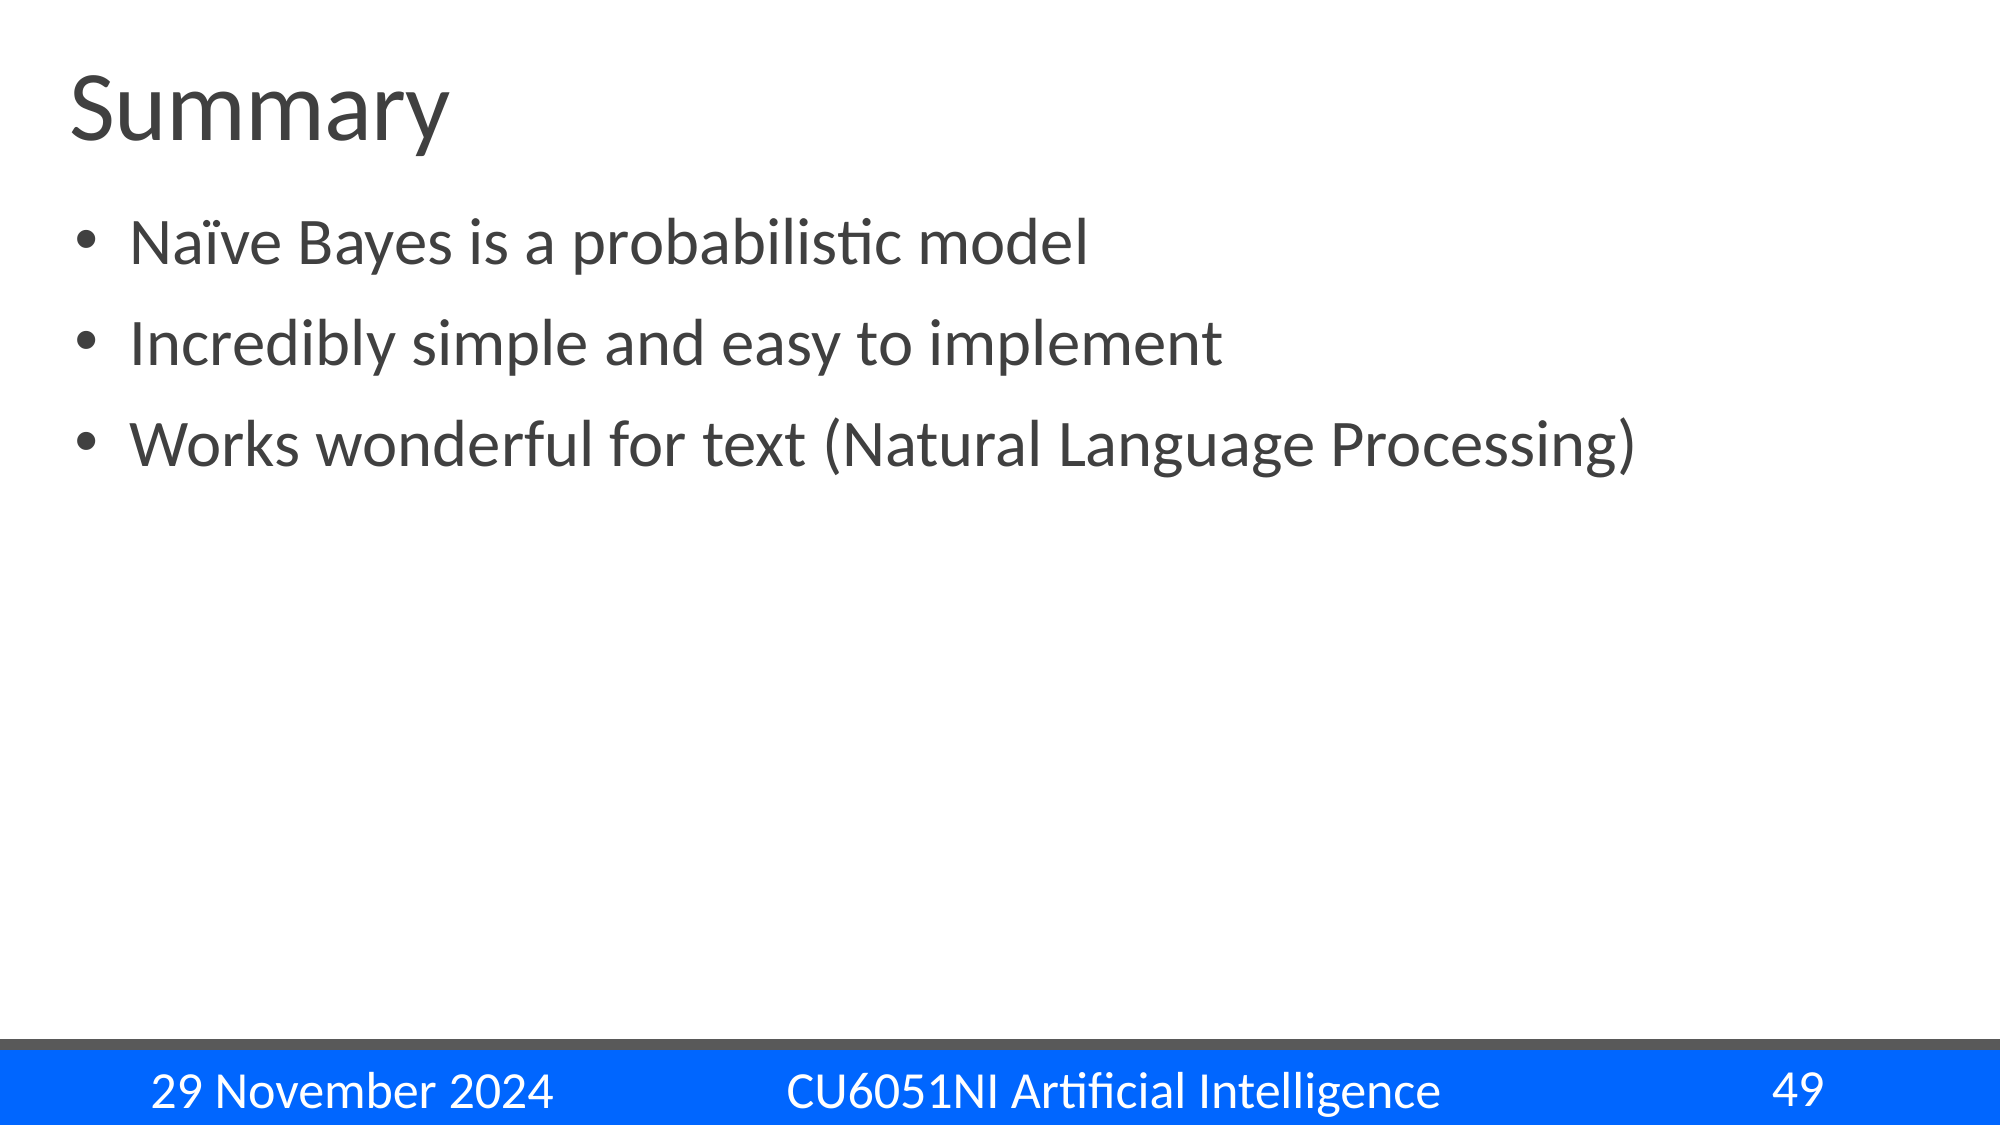

# Summary
Naïve Bayes is a probabilistic model
Incredibly simple and easy to implement
Works wonderful for text (Natural Language Processing)
49
CU6051NI Artificial Intelligence
29 November 2024